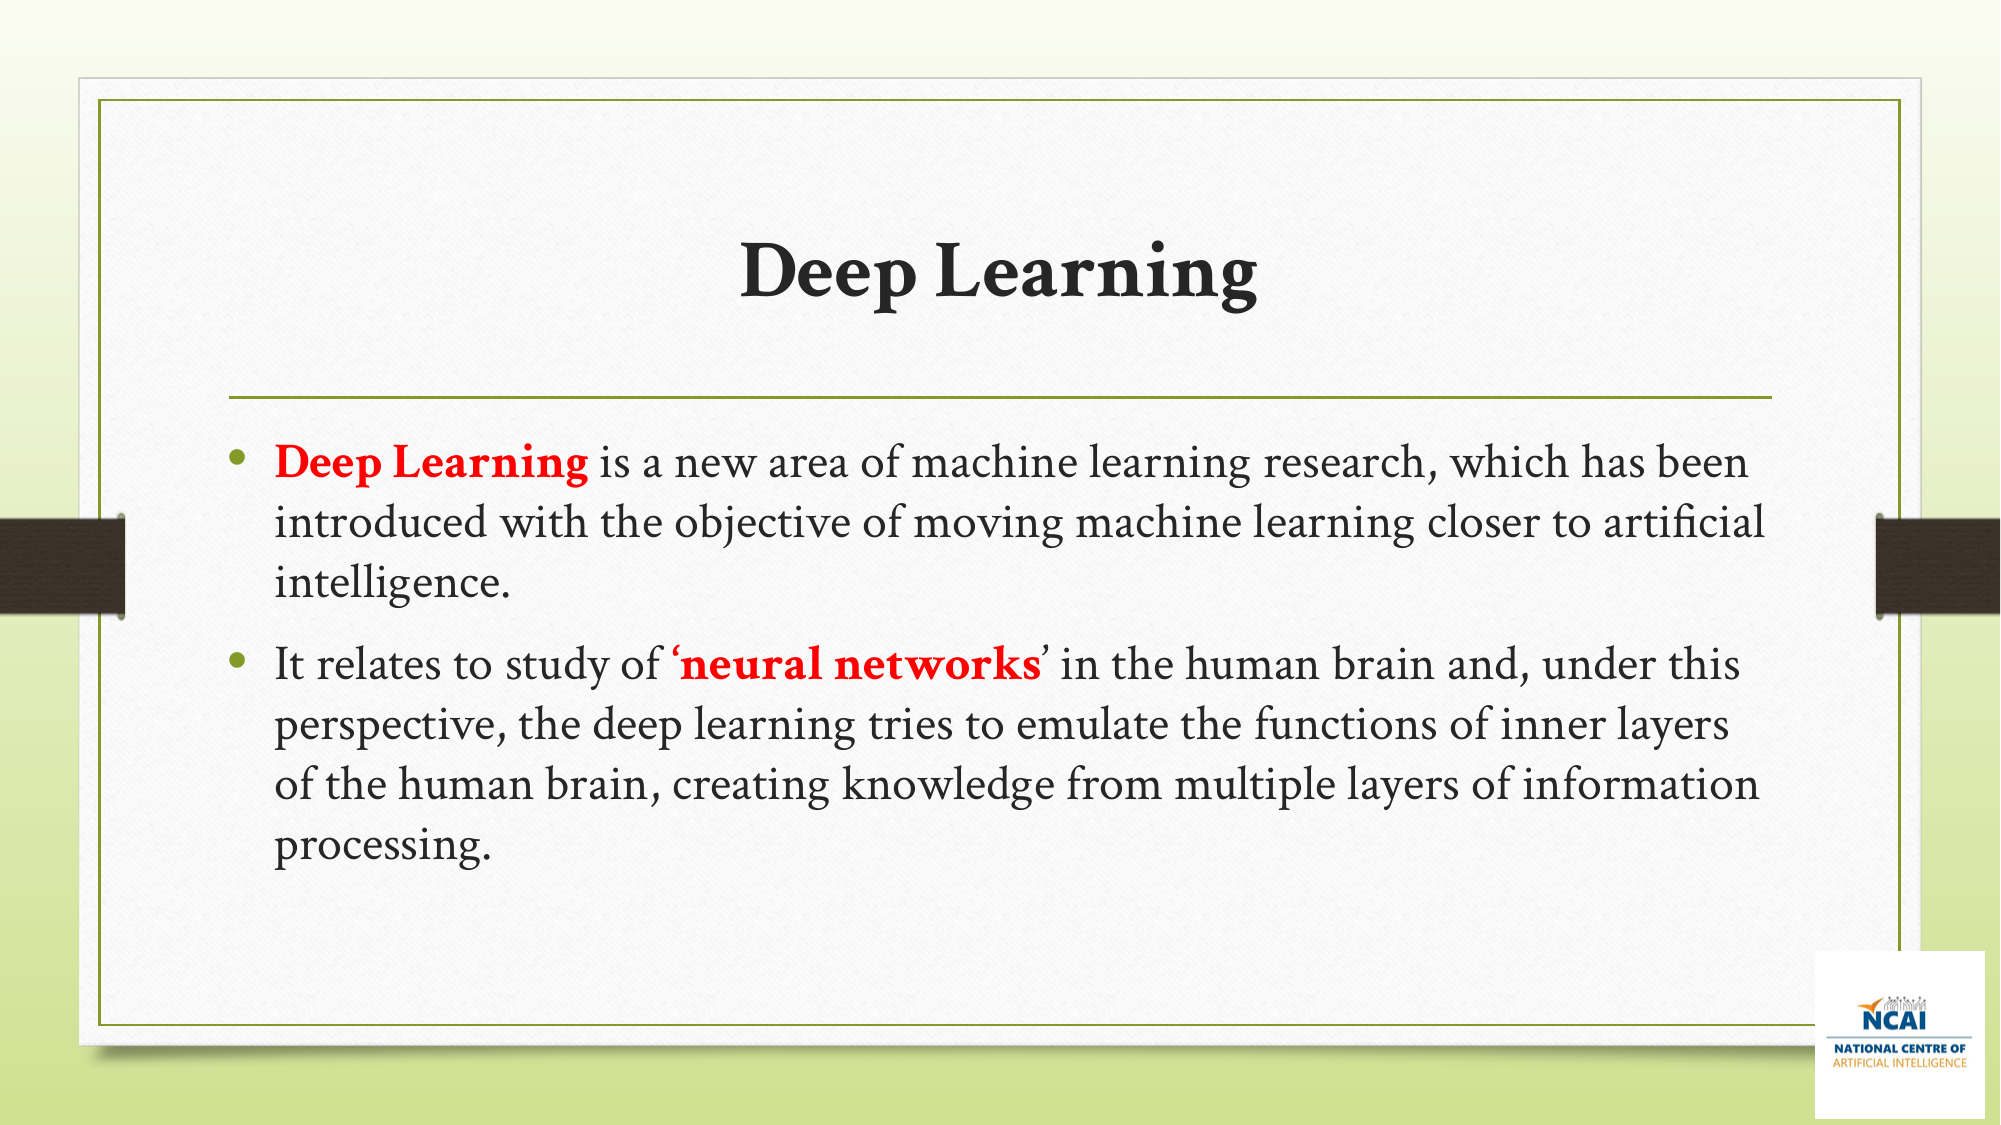

# Deep Learning
Deep Learning is a new area of machine learning research, which has been introduced with the objective of moving machine learning closer to artificial intelligence.
It relates to study of ‘neural networks’ in the human brain and, under this perspective, the deep learning tries to emulate the functions of inner layers of the human brain, creating knowledge from multiple layers of information processing.